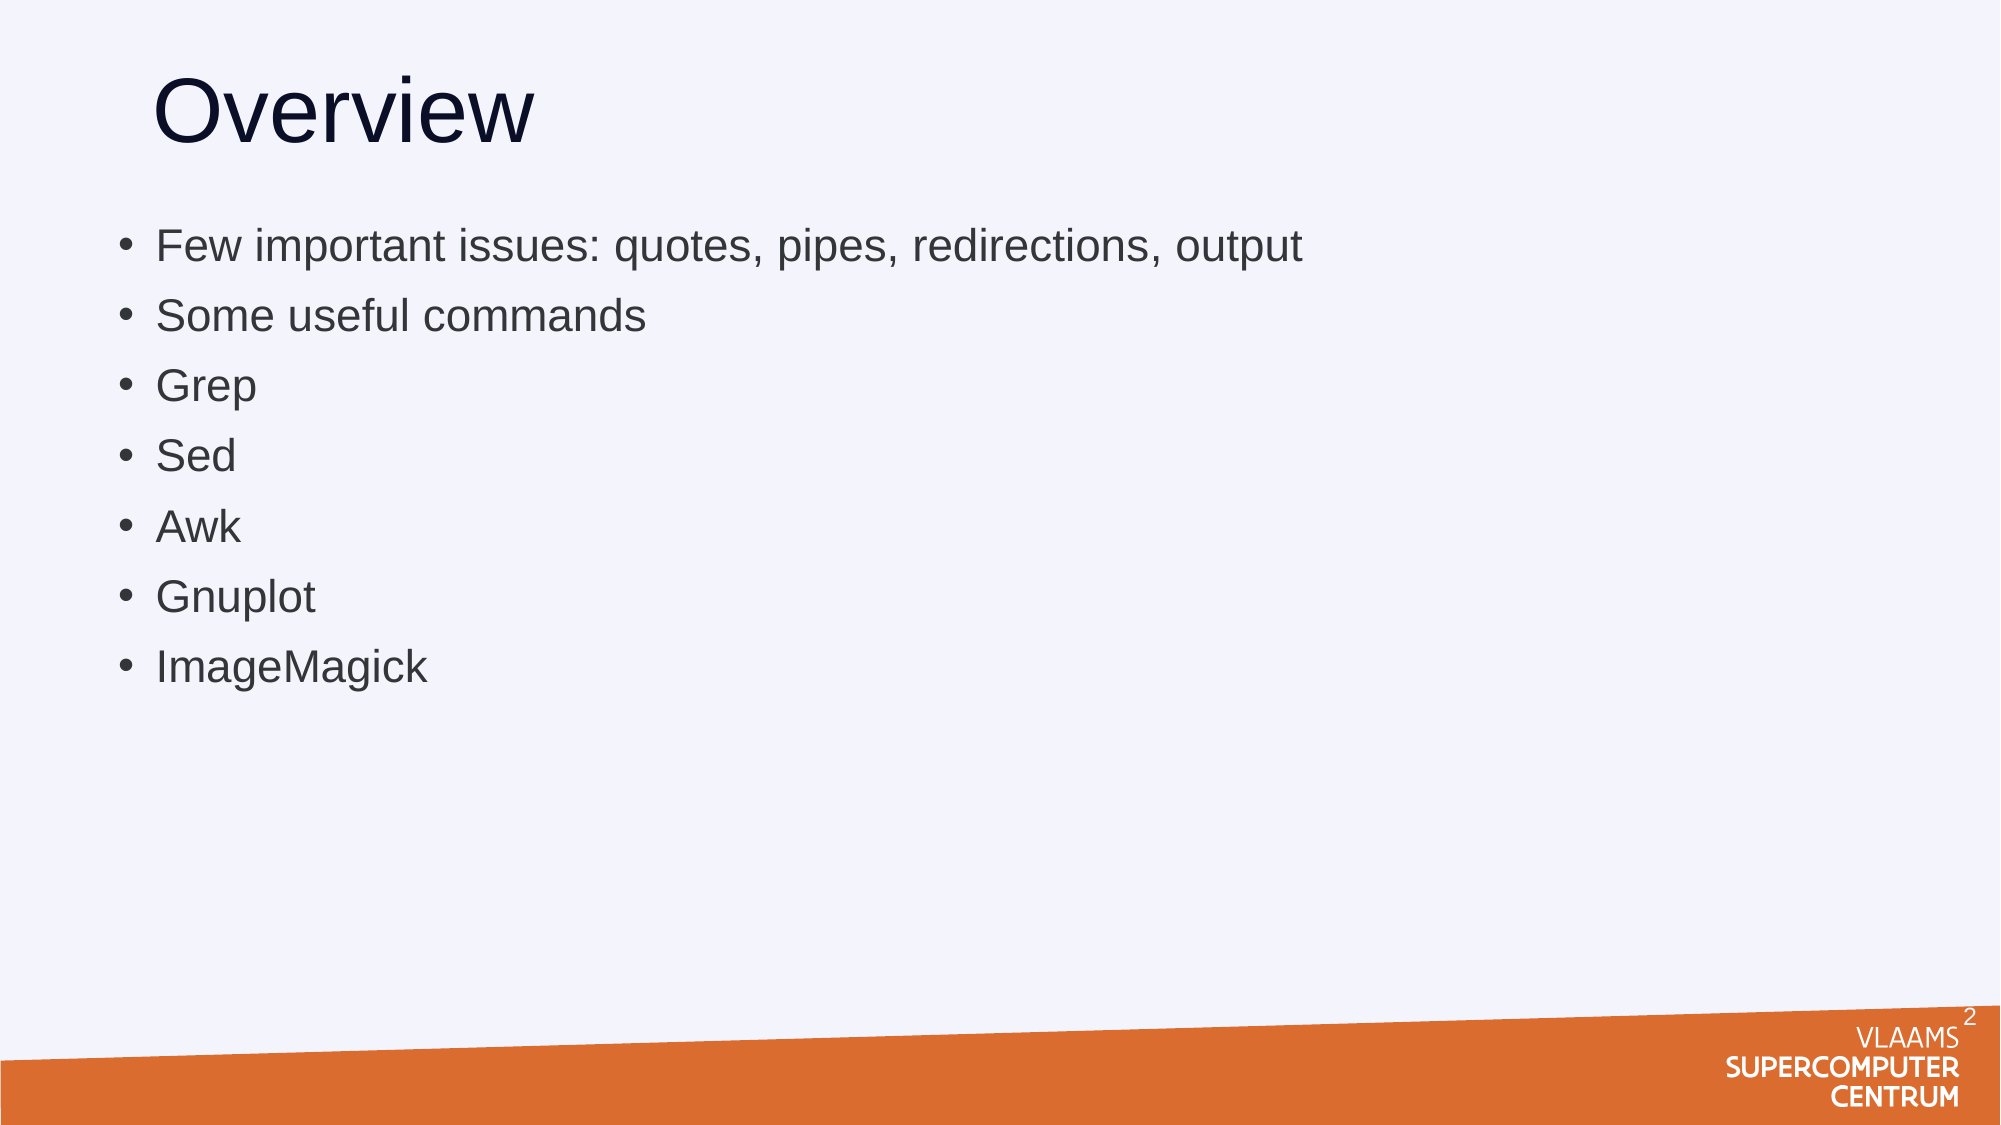

# Overview
Few important issues: quotes, pipes, redirections, output
Some useful commands
Grep
Sed
Awk
Gnuplot
ImageMagick

2